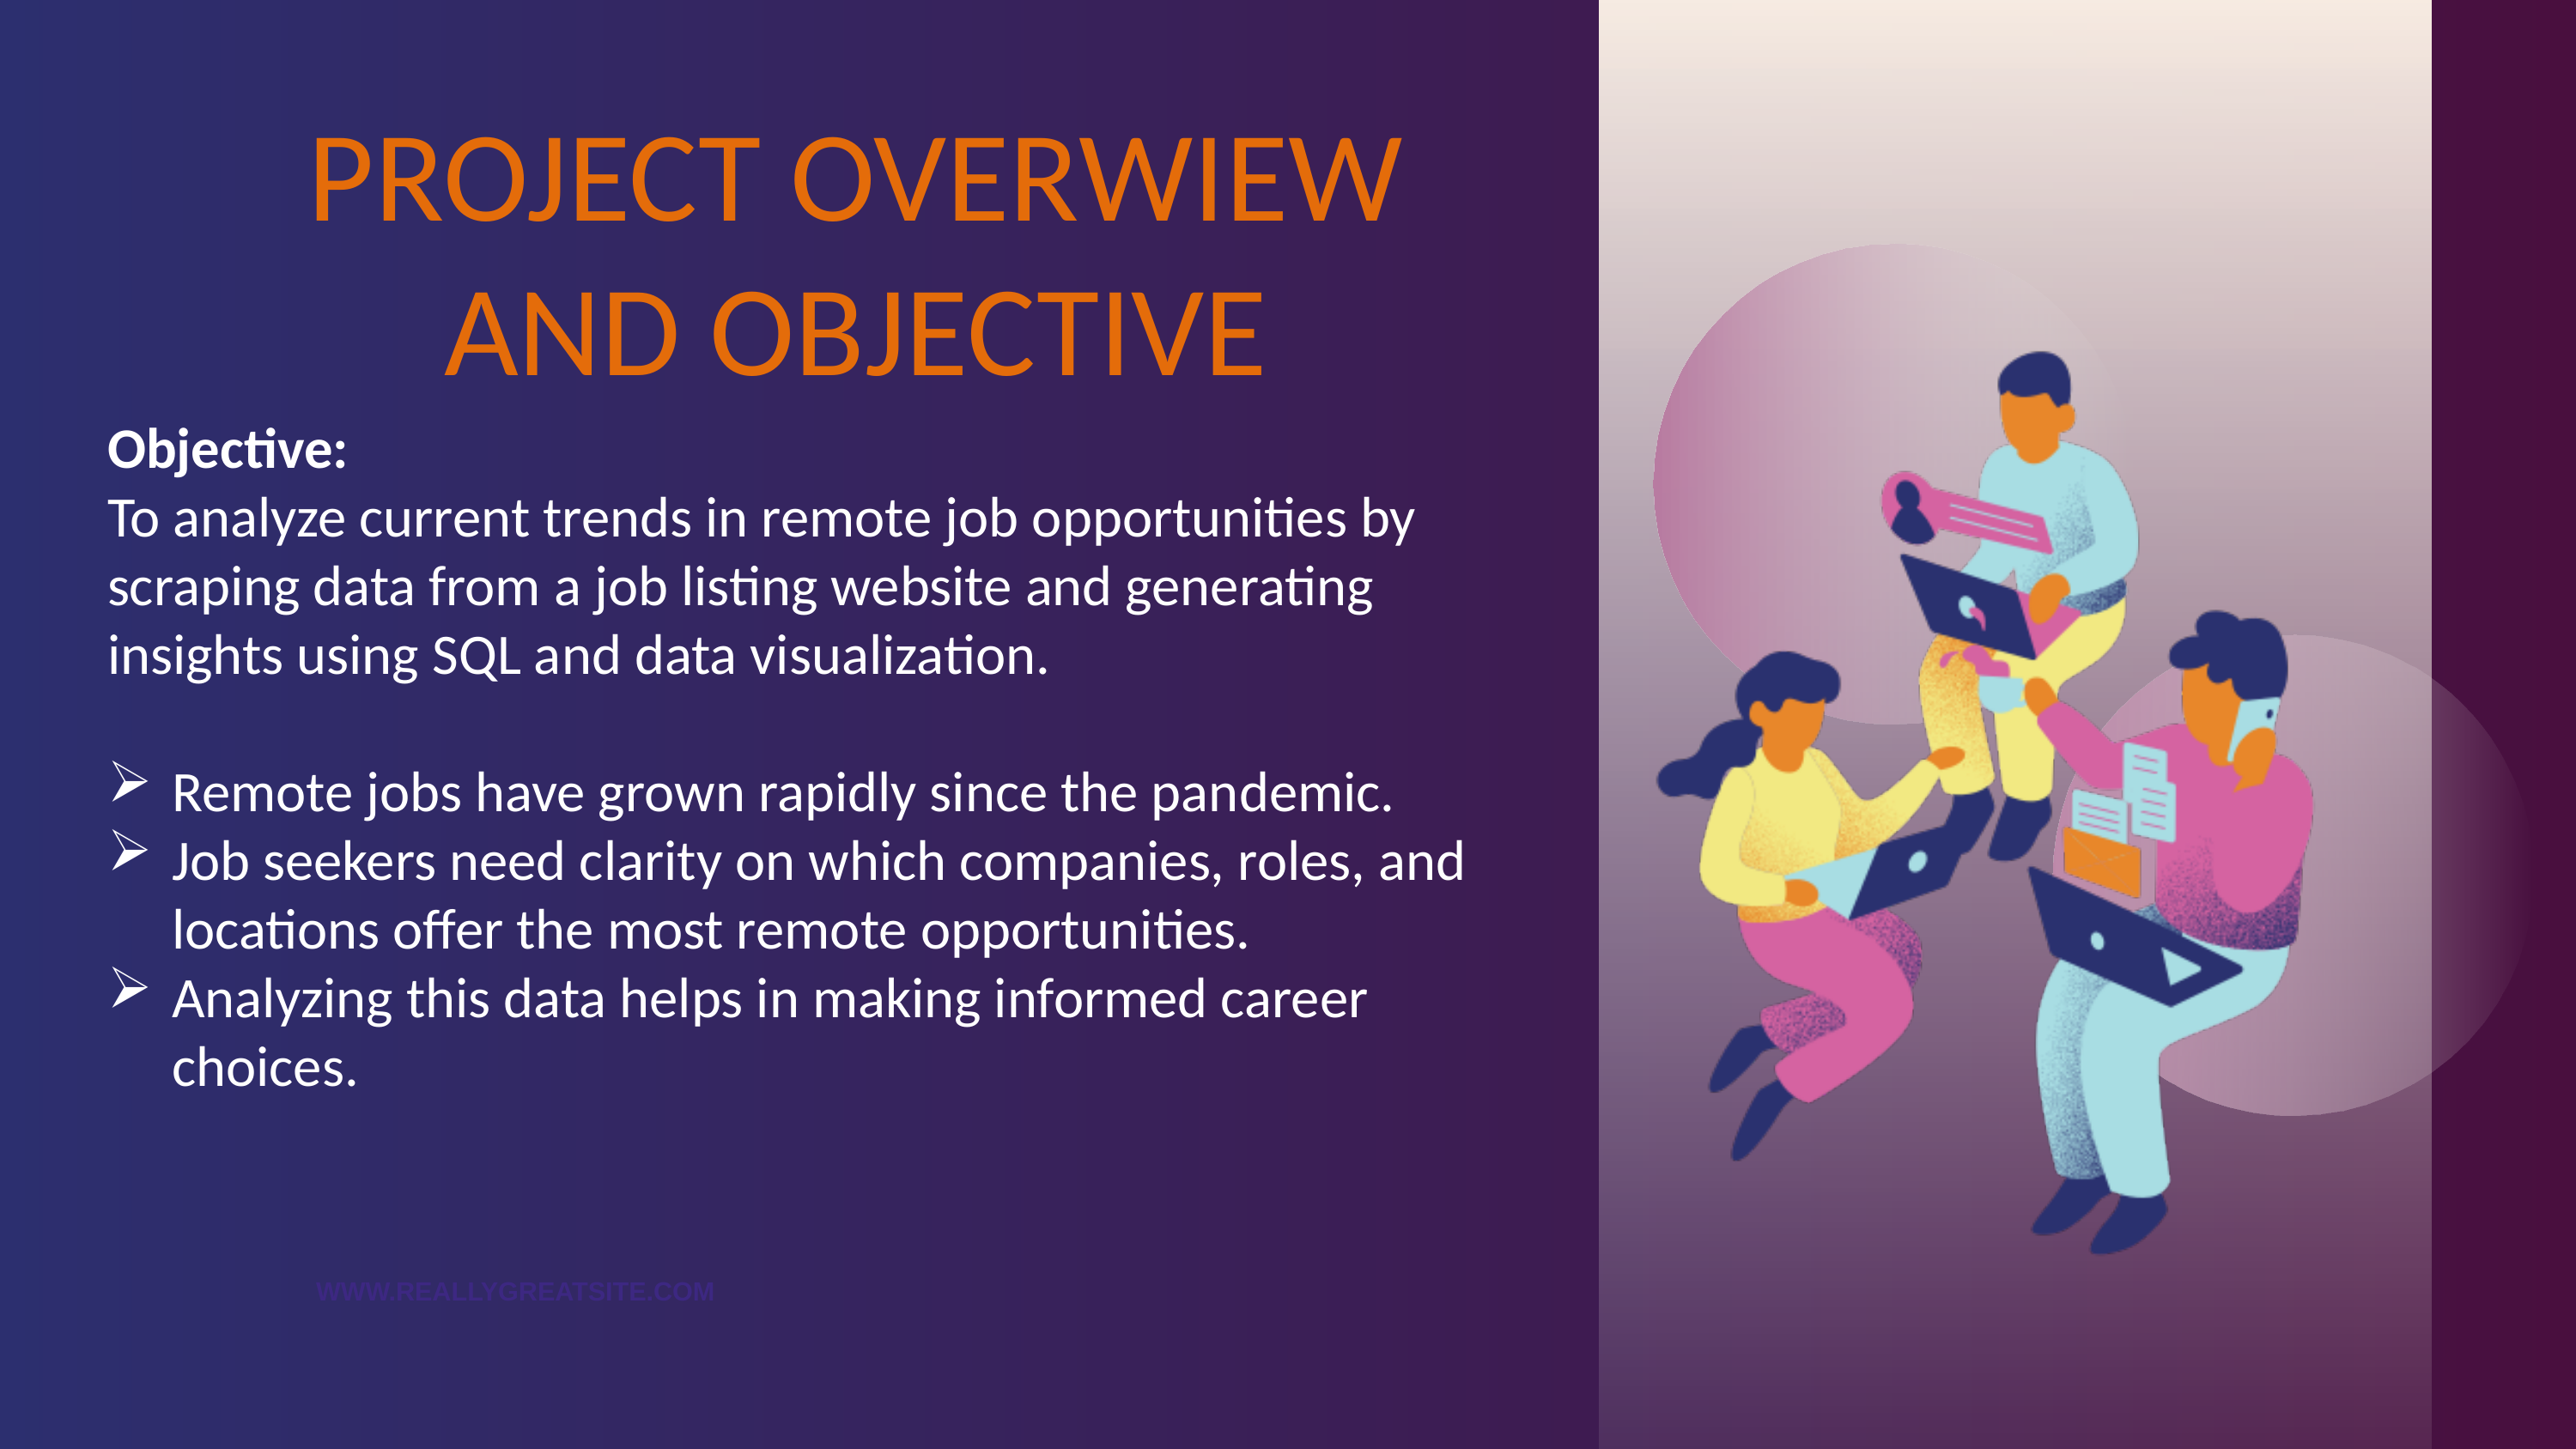

PROJECT OVERWIEW
AND OBJECTIVE

Objective:
To analyze current trends in remote job opportunities by scraping data from a job listing website and generating insights using SQL and data visualization.

Remote jobs have grown rapidly since the pandemic.
Job seekers need clarity on which companies, roles, and locations offer the most remote opportunities.
Analyzing this data helps in making informed career choices.

WWW.REALLYGREATSITE.COM